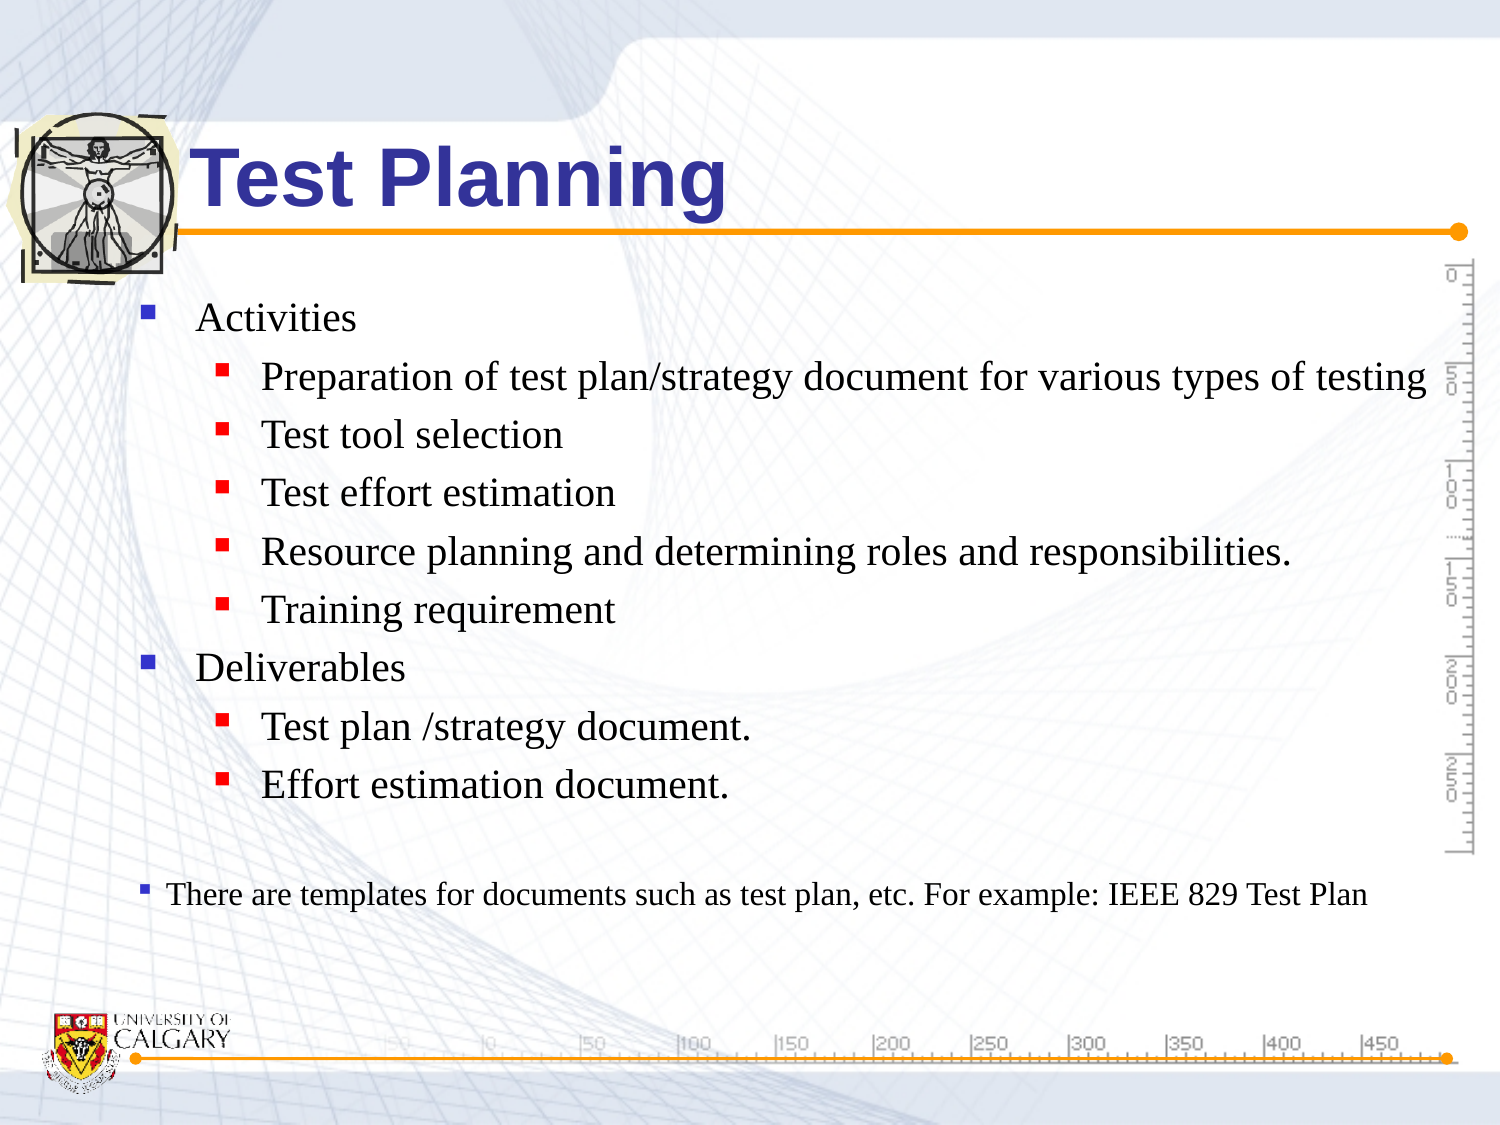

# Test Planning
Activities
Preparation of test plan/strategy document for various types of testing
Test tool selection
Test effort estimation
Resource planning and determining roles and responsibilities.
Training requirement
Deliverables
Test plan /strategy document.
Effort estimation document.

There are templates for documents such as test plan, etc. For example: IEEE 829 Test Plan